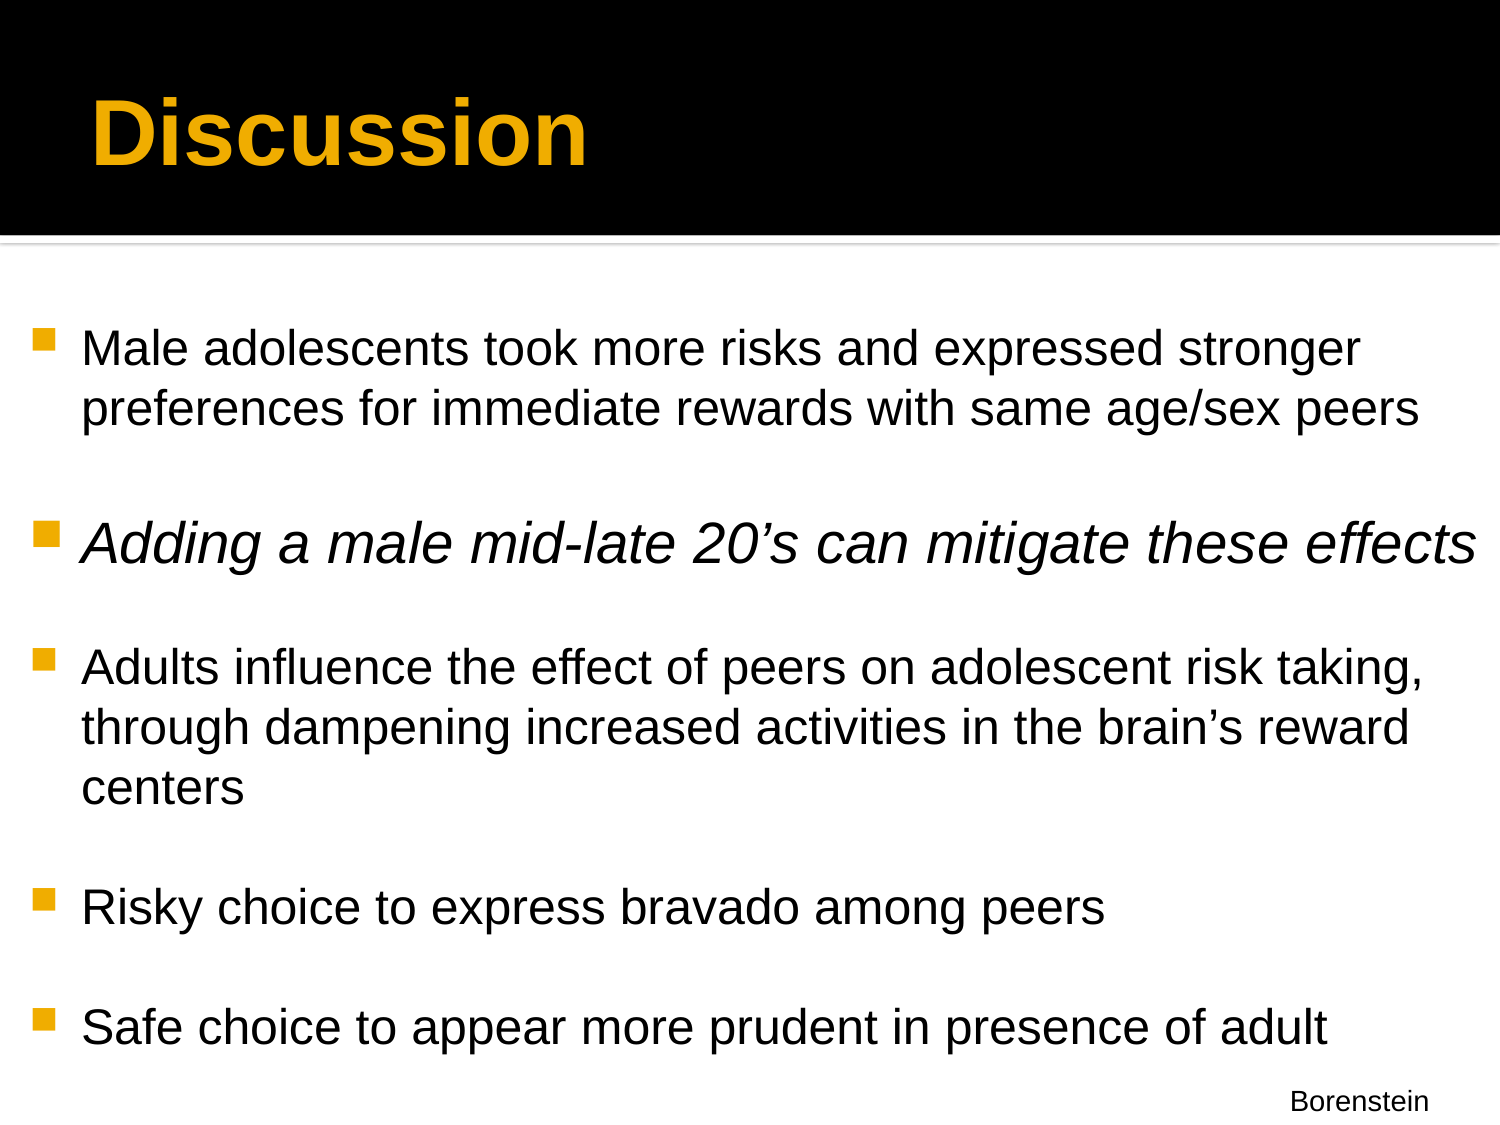

# Discussion

Male adolescents took more risks and expressed stronger preferences for immediate rewards with same age/sex peers

Adding a male mid-late 20’s can mitigate these effects

Adults influence the effect of peers on adolescent risk taking, through dampening increased activities in the brain’s reward centers

Risky choice to express bravado among peers

Safe choice to appear more prudent in presence of adult

Under conditions of emotional arousal, late adolescents may share certain characteristics with their younger counterparts

A slightly older adult may help compensate for adolescents’ neurobiological immaturity
Borenstein